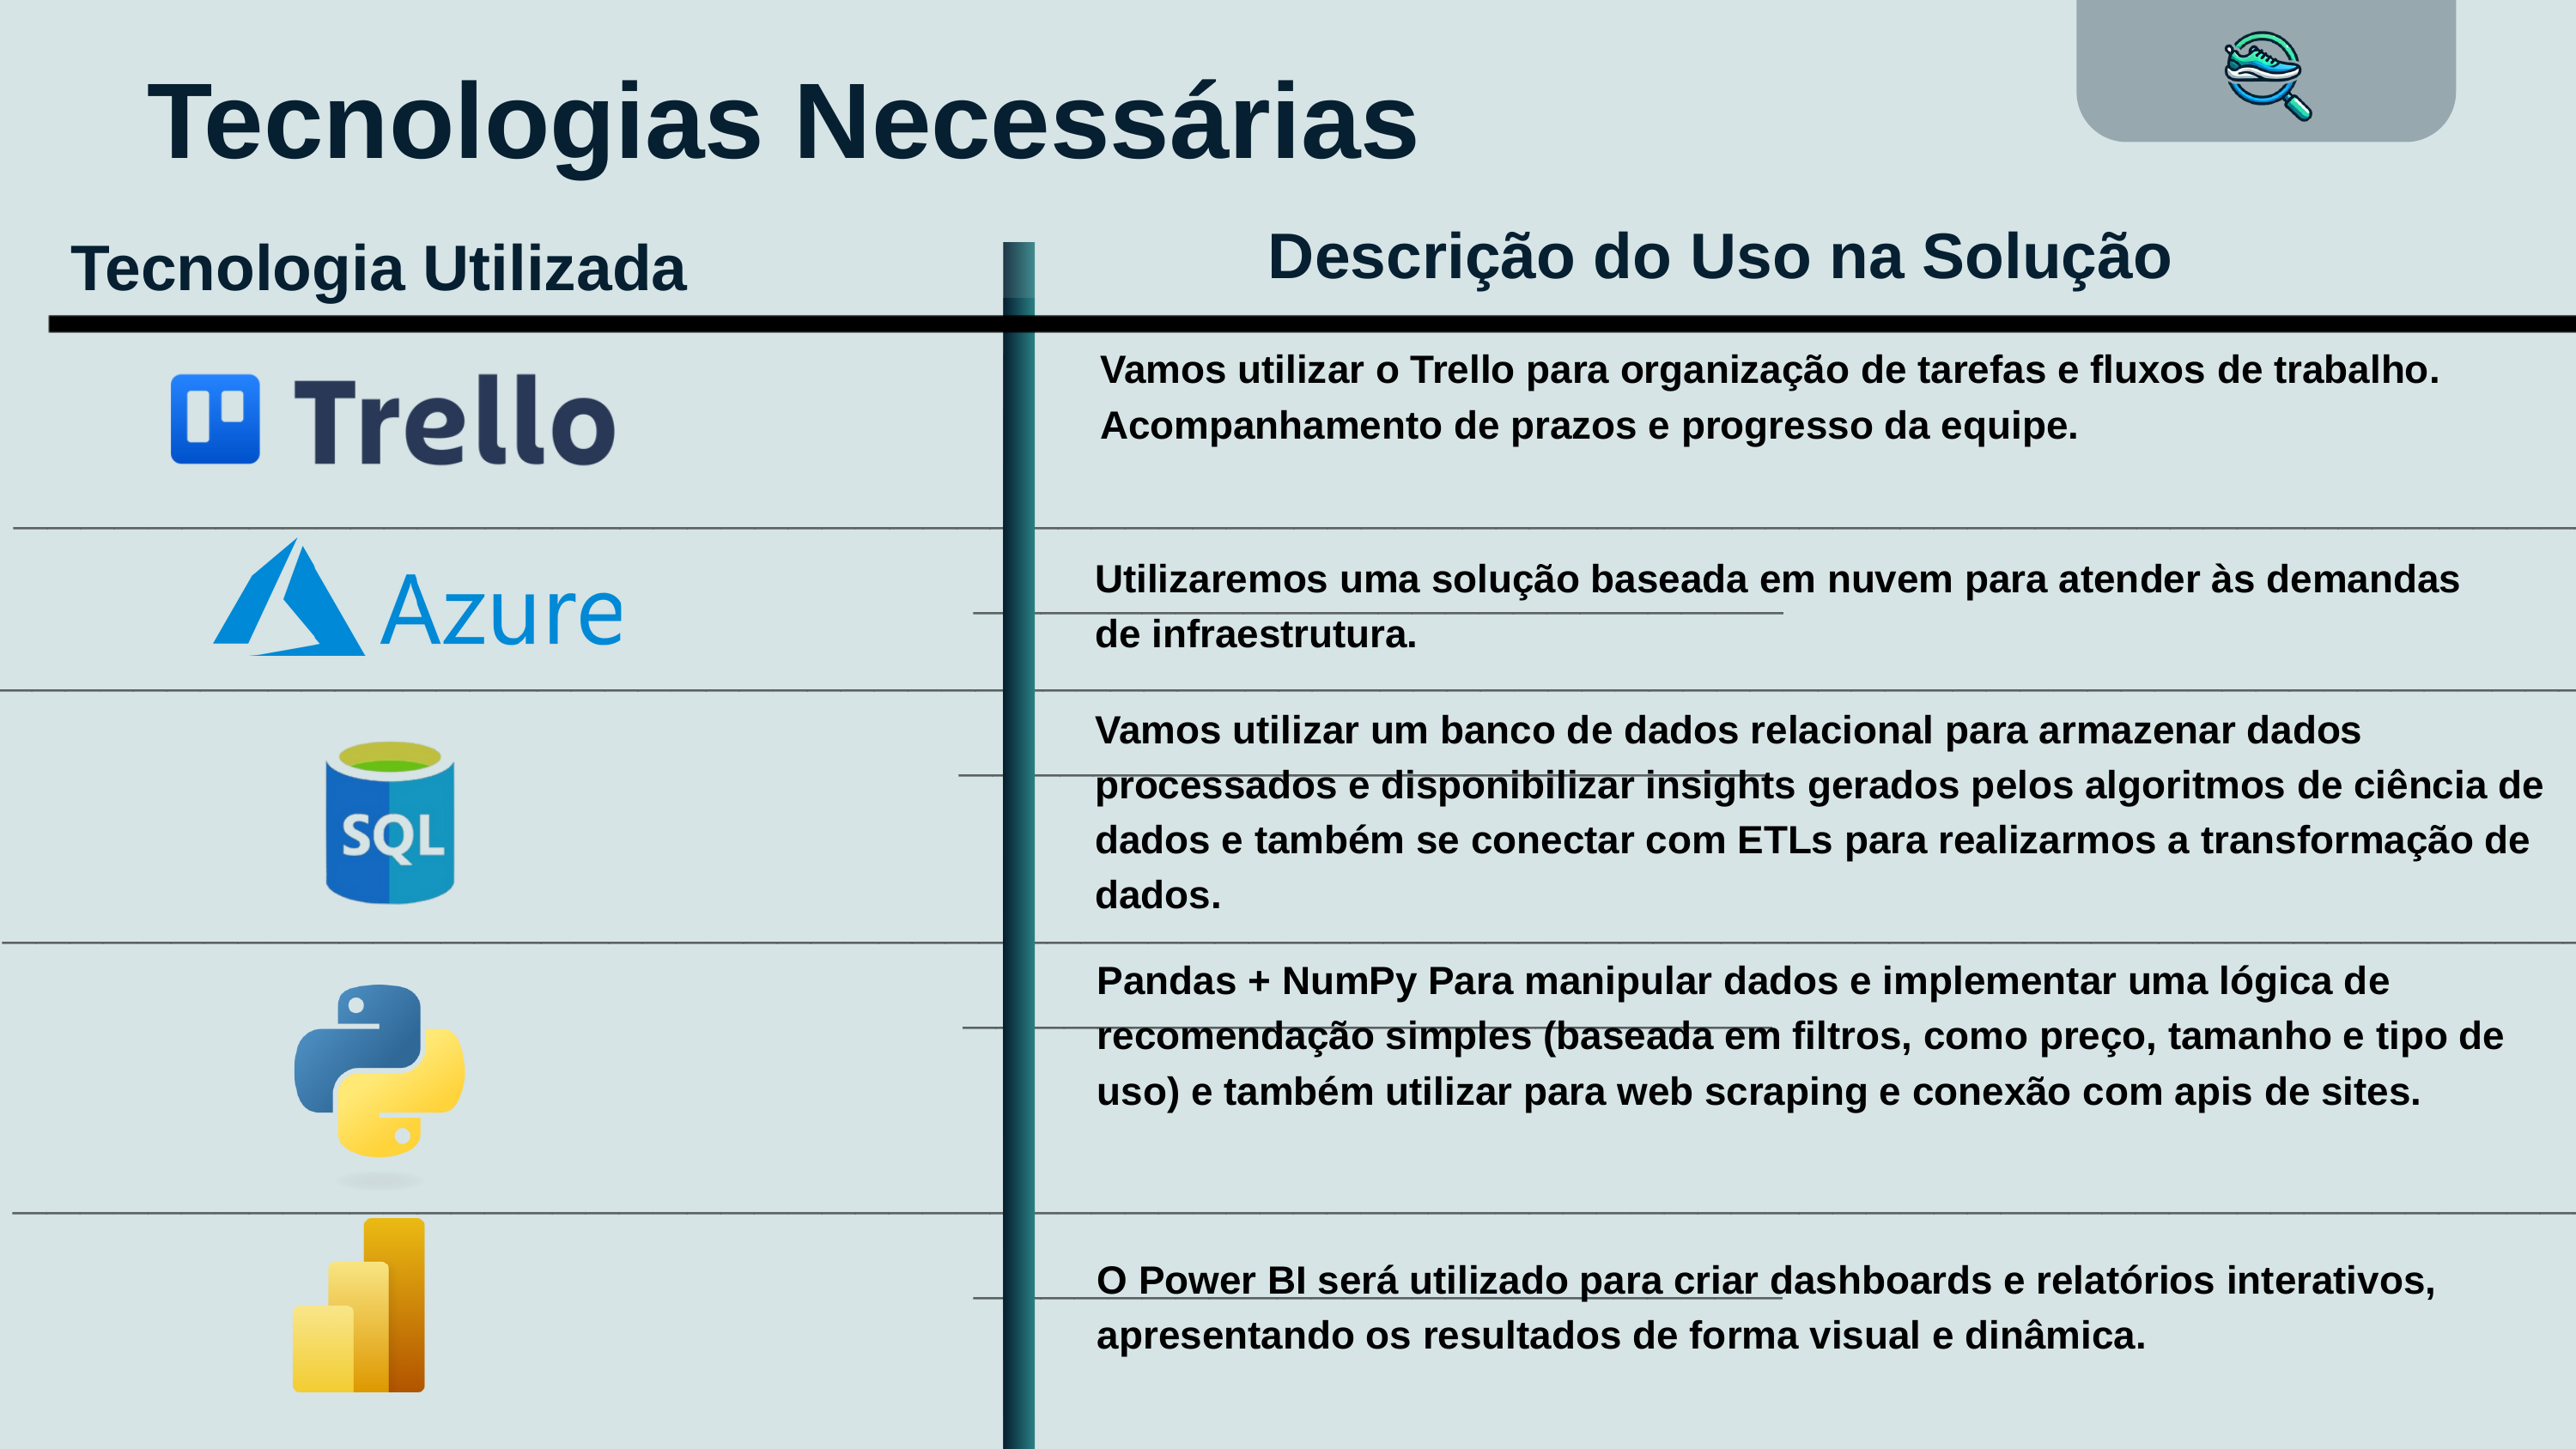

Tecnologias Necessárias
Descrição do Uso na Solução
Tecnologia Utilizada

Vamos utilizar o Trello para organização de tarefas e fluxos de trabalho.
Acompanhamento de prazos e progresso da equipe.

_________________________________________________________________________________________________________

Utilizaremos uma solução baseada em nuvem para atender às demandas de infraestrutura.
_________________________________________________________________________________________________________
Vamos utilizar um banco de dados relacional para armazenar dados processados e disponibilizar insights gerados pelos algoritmos de ciência de dados e também se conectar com ETLs para realizarmos a transformação de dados.

_________________________________________________________________________________________________________

Pandas + NumPy Para manipular dados e implementar uma lógica de recomendação simples (baseada em filtros, como preço, tamanho e tipo de uso) e também utilizar para web scraping e conexão com apis de sites.

_________________________________________________________________________________________________________

O Power BI será utilizado para criar dashboards e relatórios interativos, apresentando os resultados de forma visual e dinâmica.